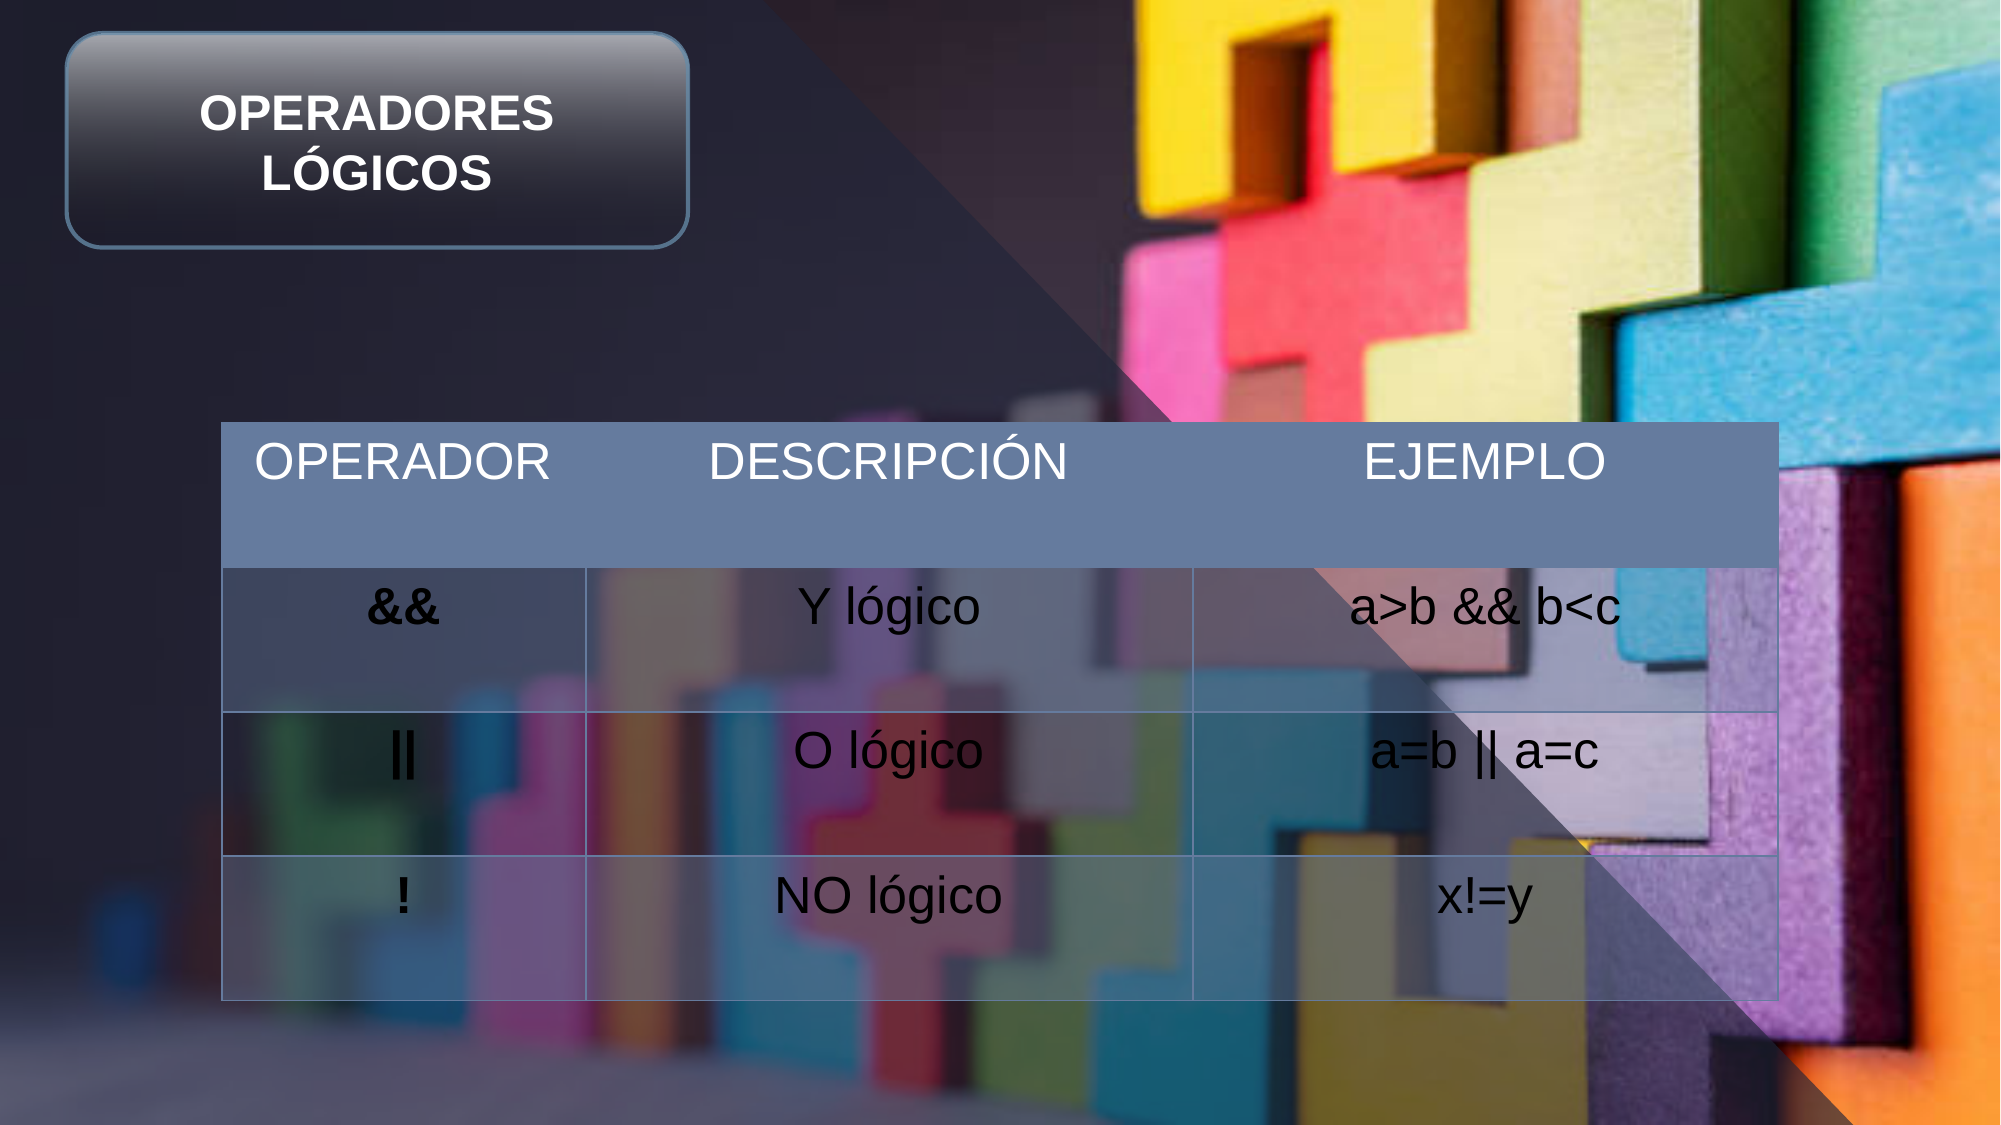

OPERADORES LÓGICOS
| OPERADOR | DESCRIPCIÓN | EJEMPLO |
| --- | --- | --- |
| && | Y lógico | a>b && b<c |
| || | O lógico | a=b || a=c |
| ! | NO lógico | x!=y |